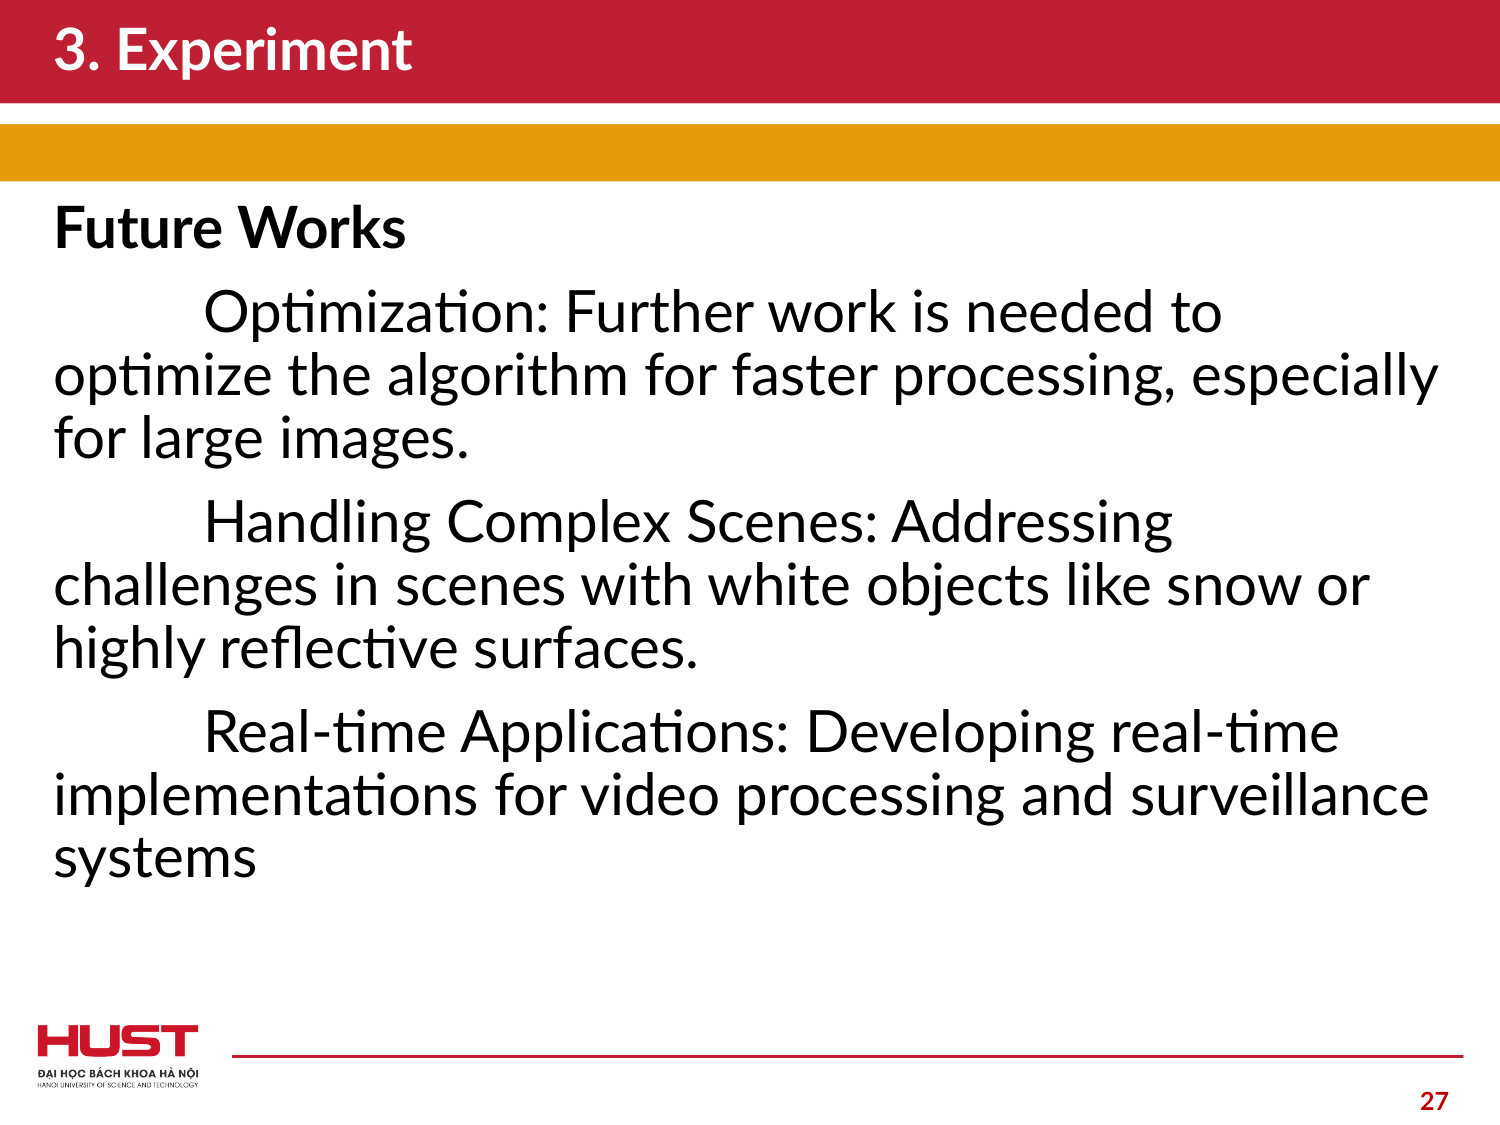

# 3. Experiment
Future Works
	Optimization: Further work is needed to optimize the algorithm for faster processing, especially for large images.
	Handling Complex Scenes: Addressing challenges in scenes with white objects like snow or highly reflective surfaces.
	Real-time Applications: Developing real-time implementations for video processing and surveillance systems
27